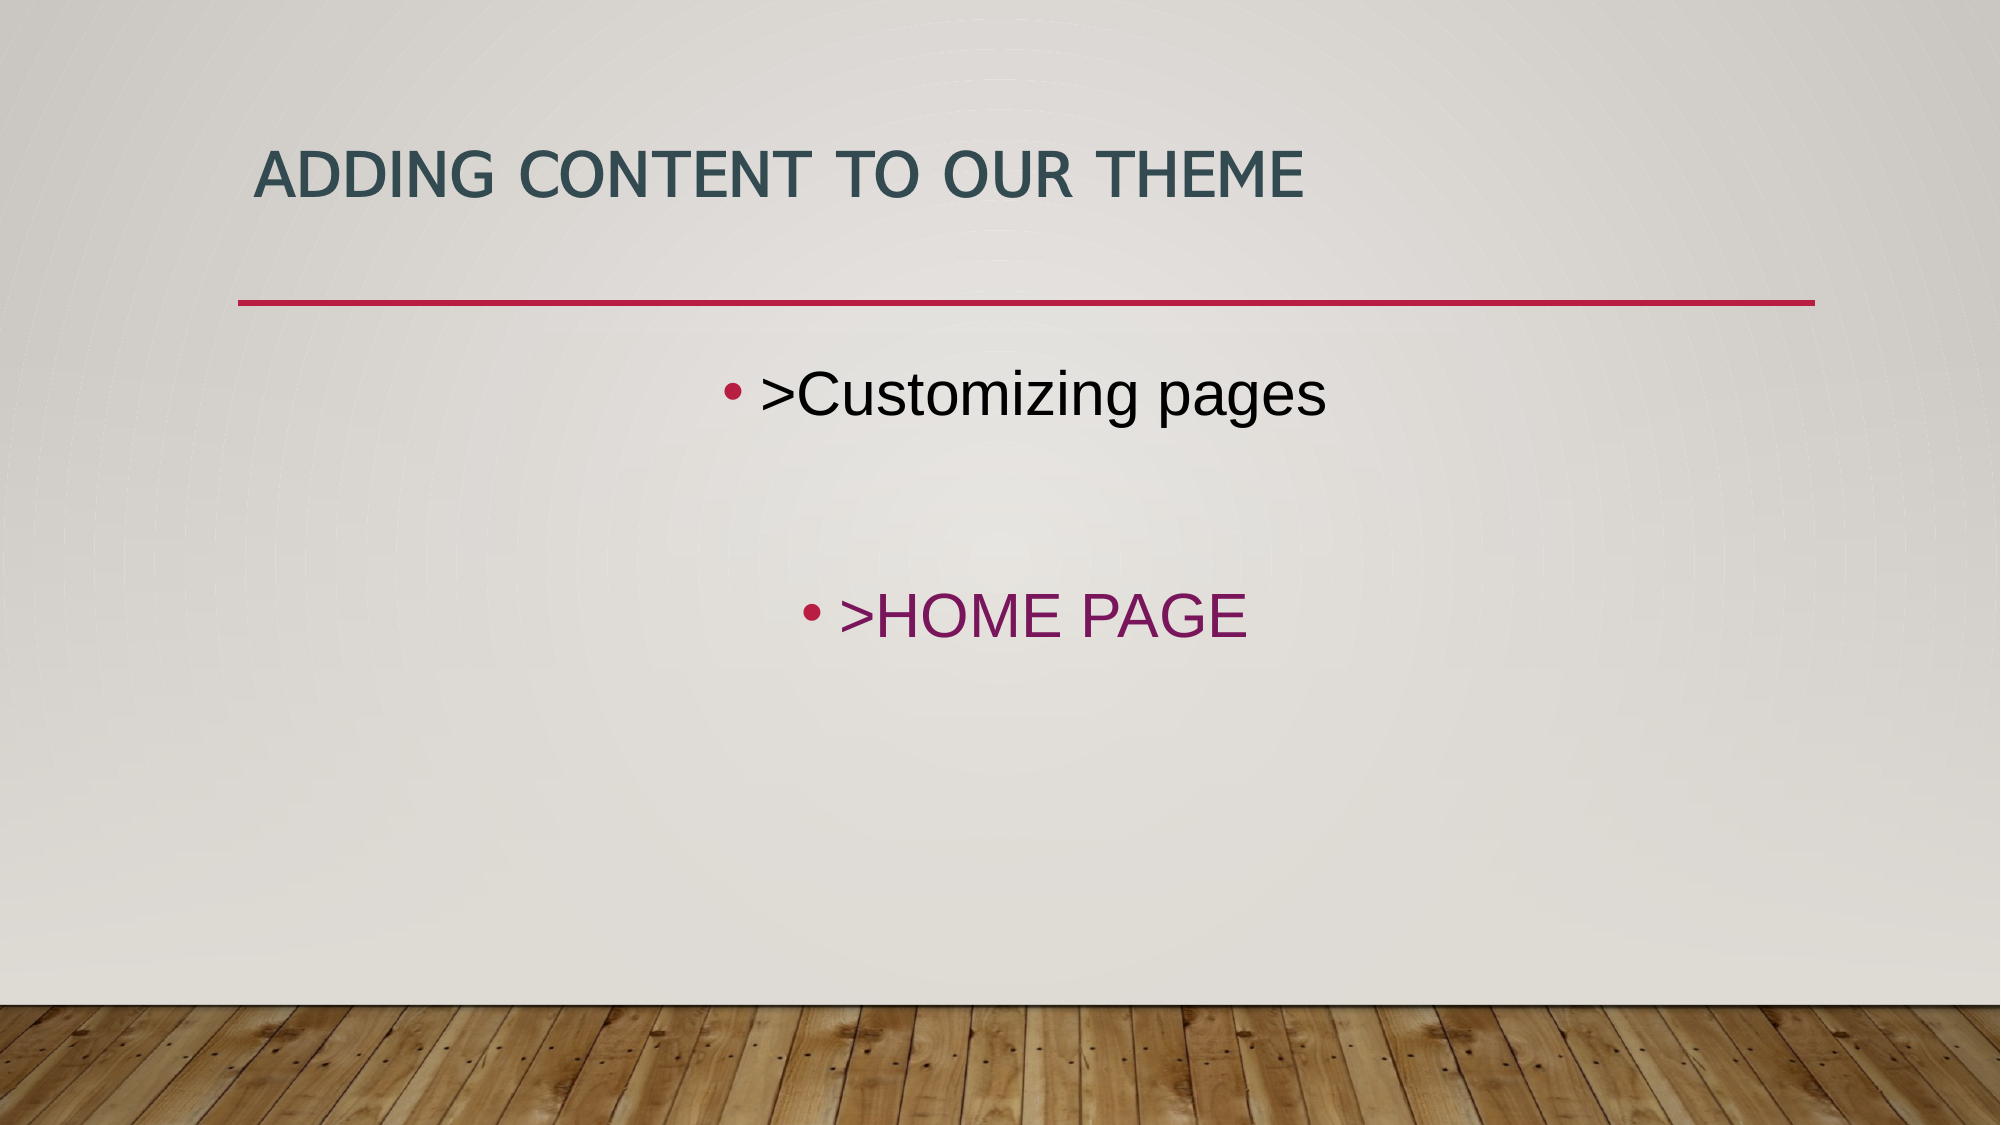

# Adding content to our theme
>Customizing pages

>HOME PAGE